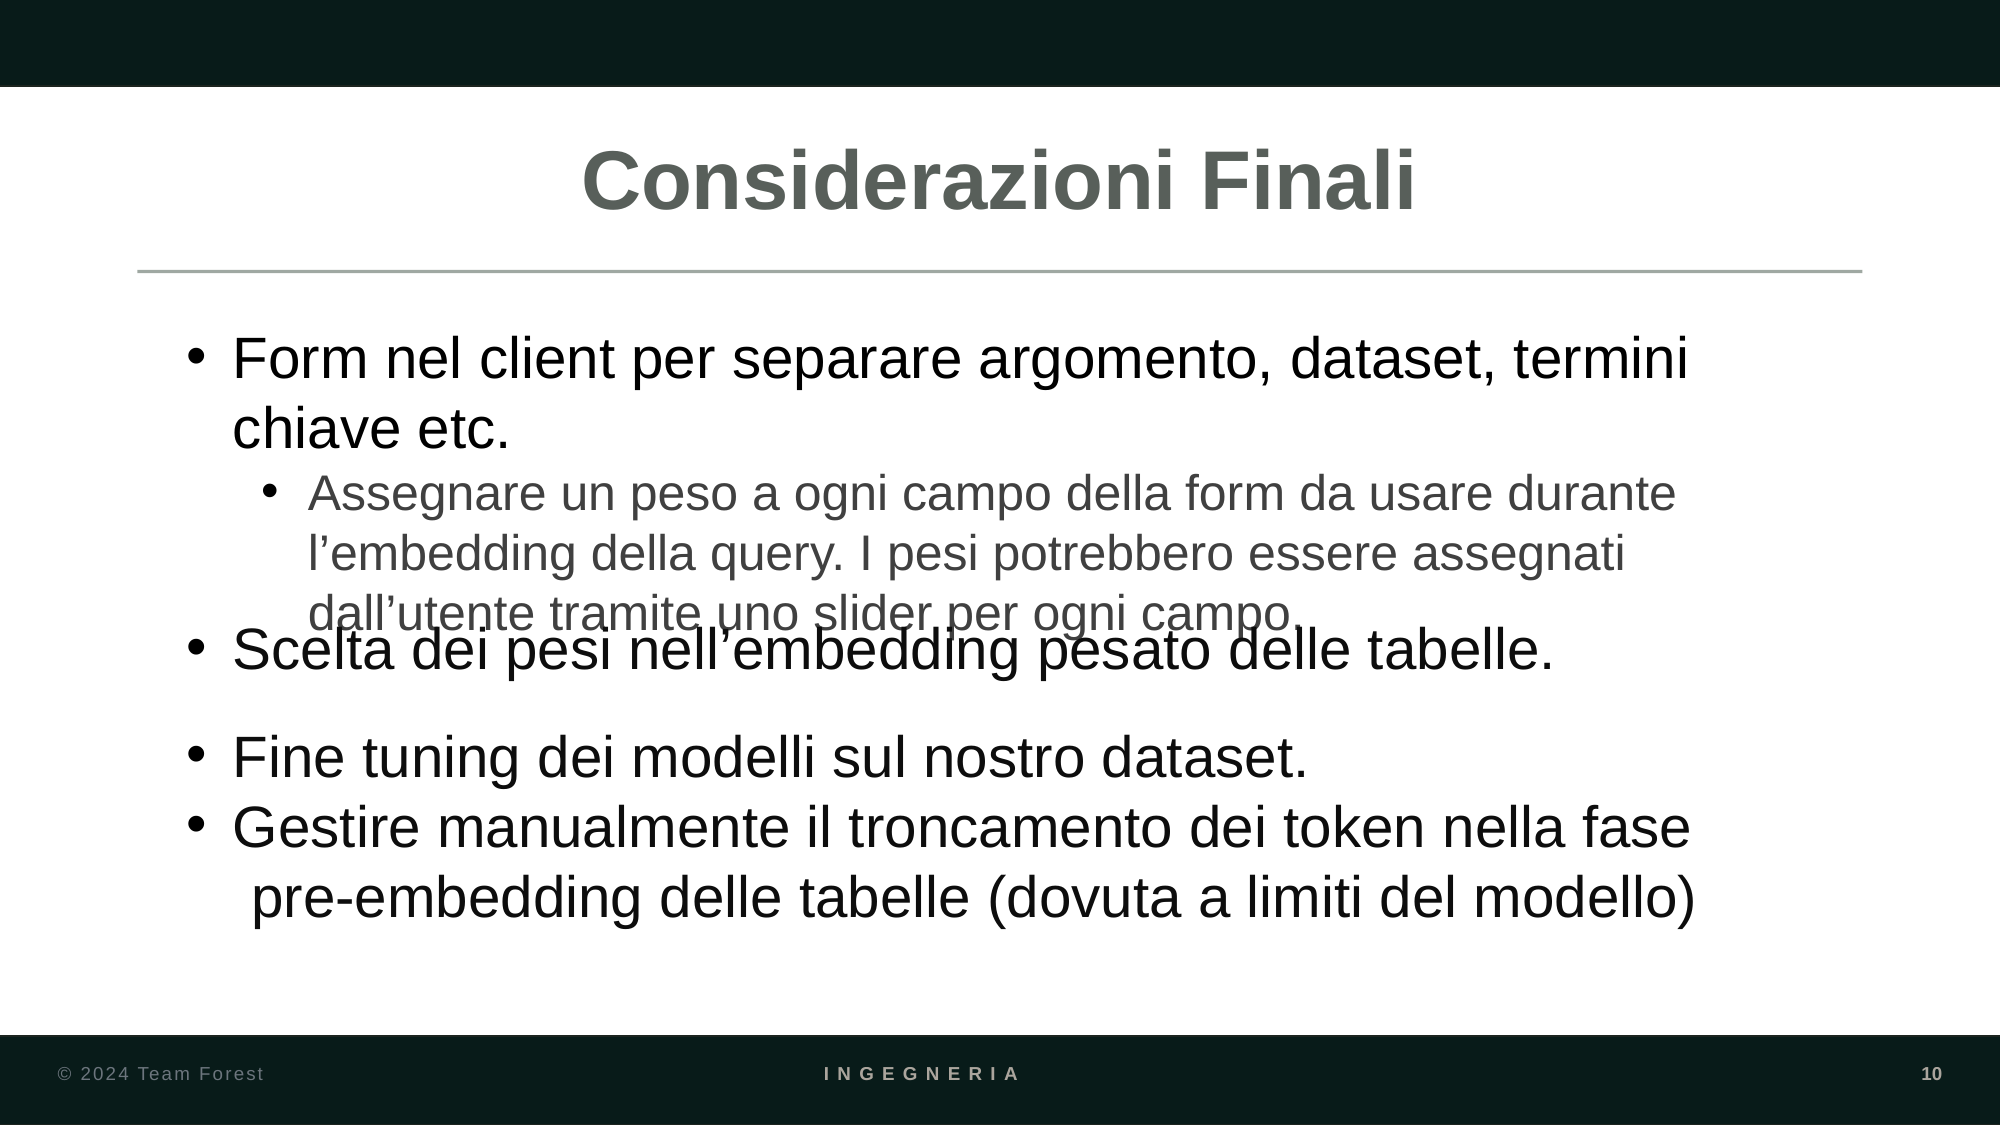

# Considerazioni Finali
Form nel client per separare argomento, dataset, termini chiave etc.
Assegnare un peso a ogni campo della form da usare durante l’embedding della query. I pesi potrebbero essere assegnati dall’utente tramite uno slider per ogni campo.
Scelta dei pesi nell’embedding pesato delle tabelle.
Fine tuning dei modelli sul nostro dataset.
Gestire manualmente il troncamento dei token nella fase
    pre-embedding delle tabelle (dovuta a limiti del modello)

© 2024 Team Forest
Ingegneria dei dati
10